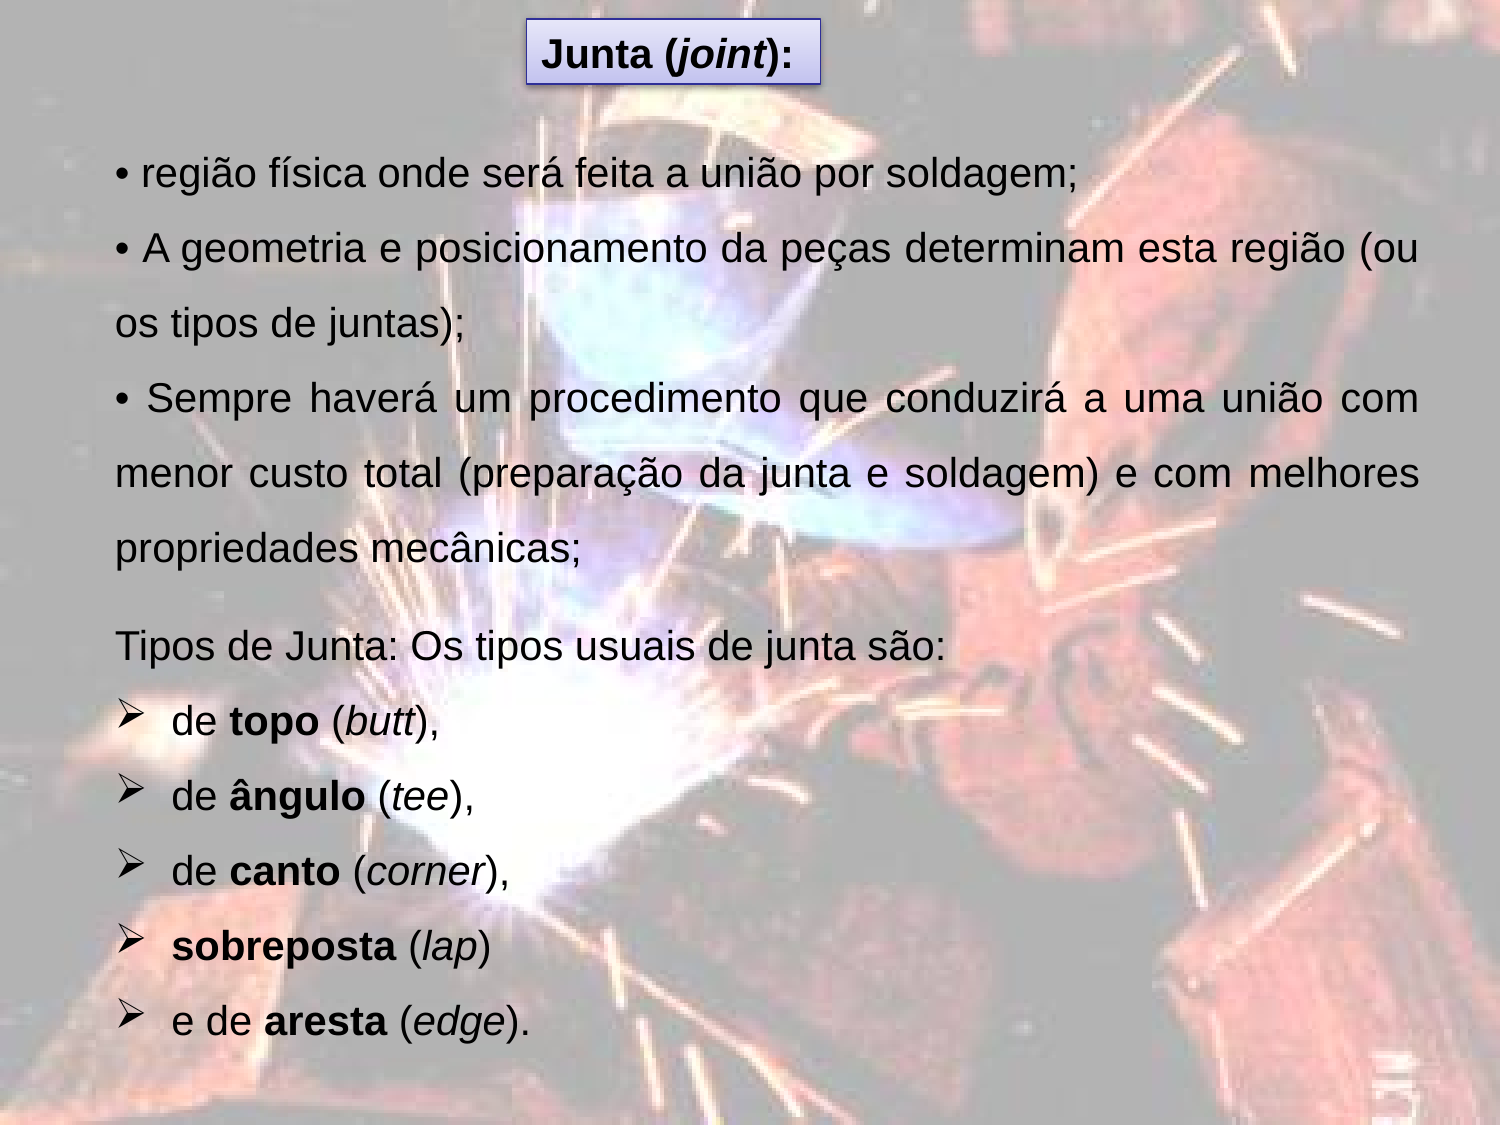

Junta (joint):
• região física onde será feita a união por soldagem;
• A geometria e posicionamento da peças determinam esta região (ou os tipos de juntas);
• Sempre haverá um procedimento que conduzirá a uma união com menor custo total (preparação da junta e soldagem) e com melhores propriedades mecânicas;
Tipos de Junta: Os tipos usuais de junta são:
de topo (butt),
de ângulo (tee),
de canto (corner),
sobreposta (lap)
e de aresta (edge).